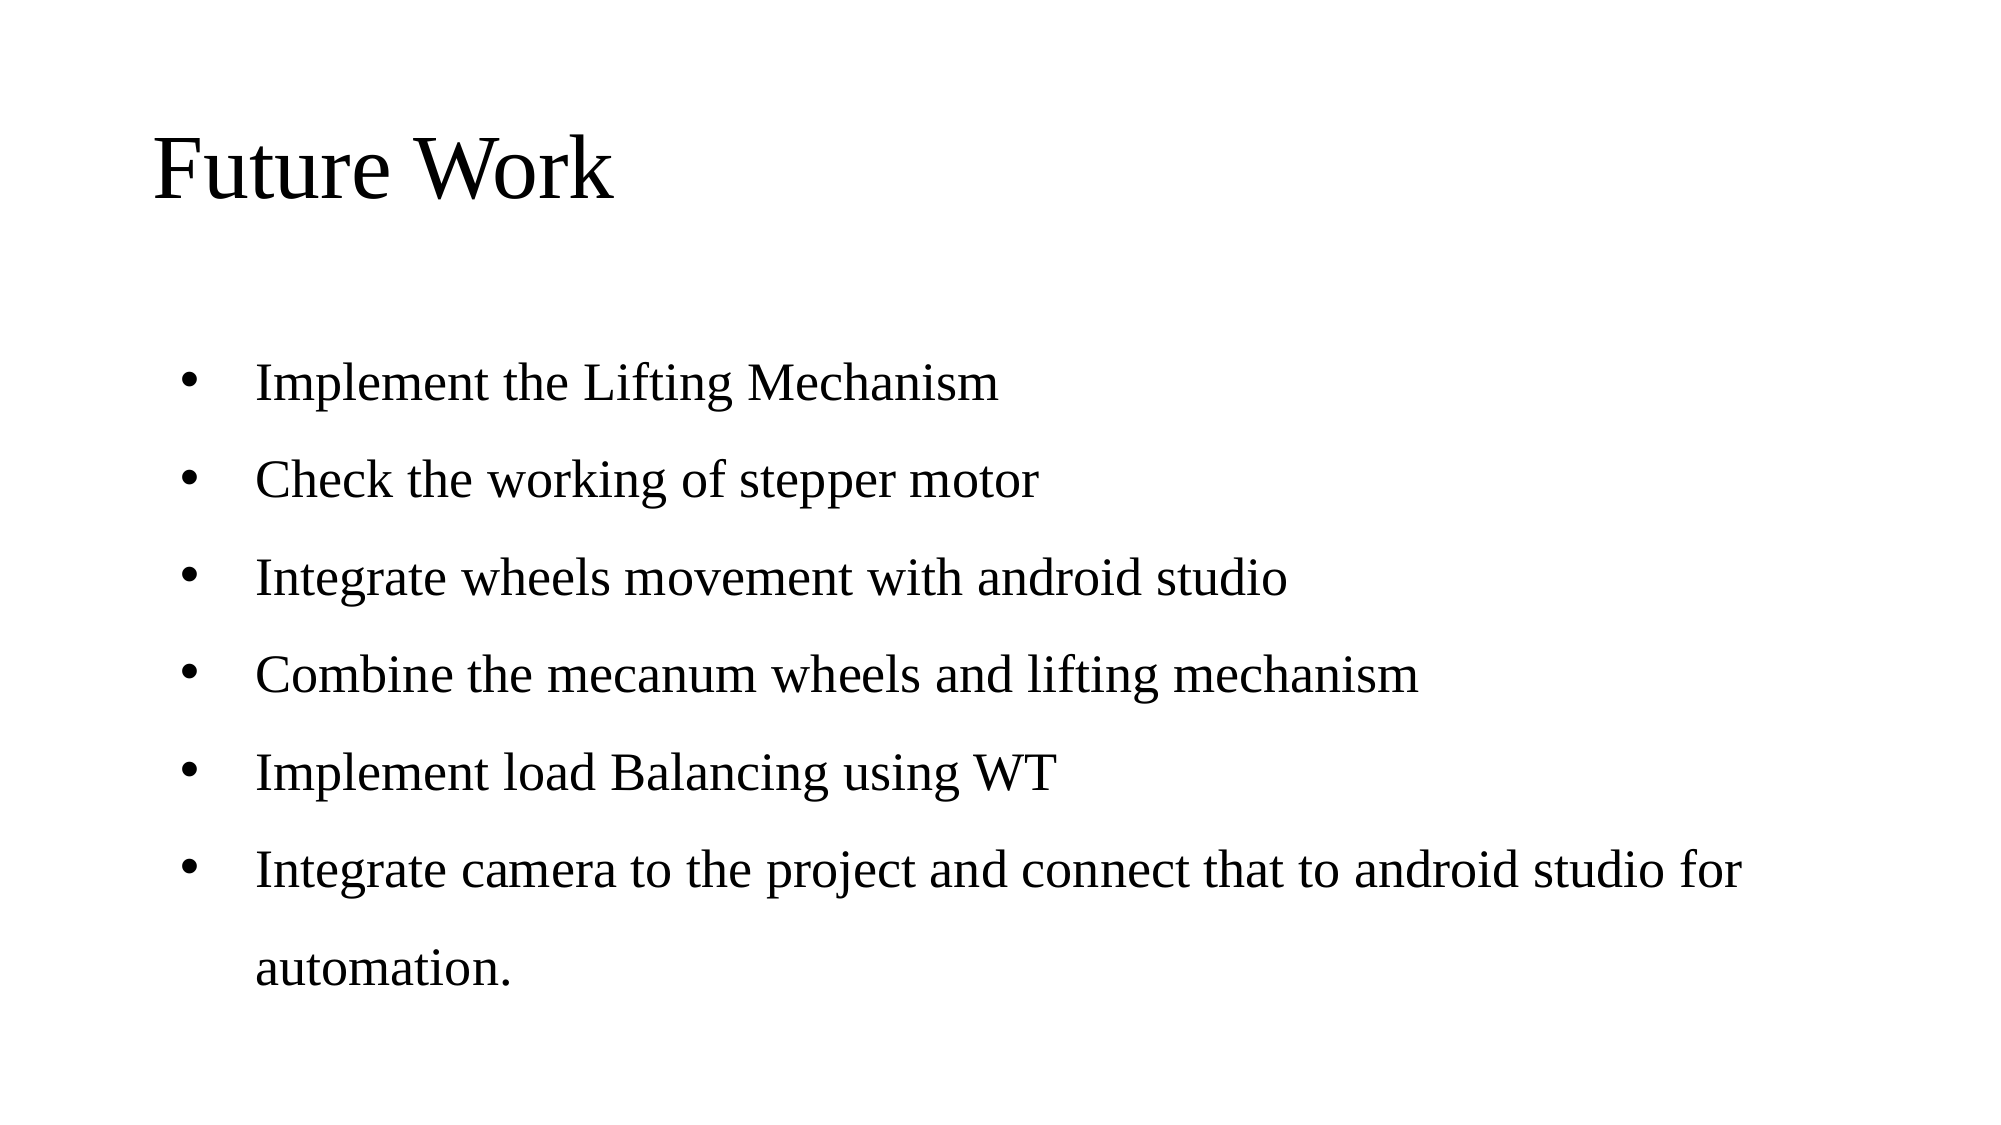

# Future Work
Implement the Lifting Mechanism
Check the working of stepper motor
Integrate wheels movement with android studio
Combine the mecanum wheels and lifting mechanism
Implement load Balancing using WT
Integrate camera to the project and connect that to android studio for automation.